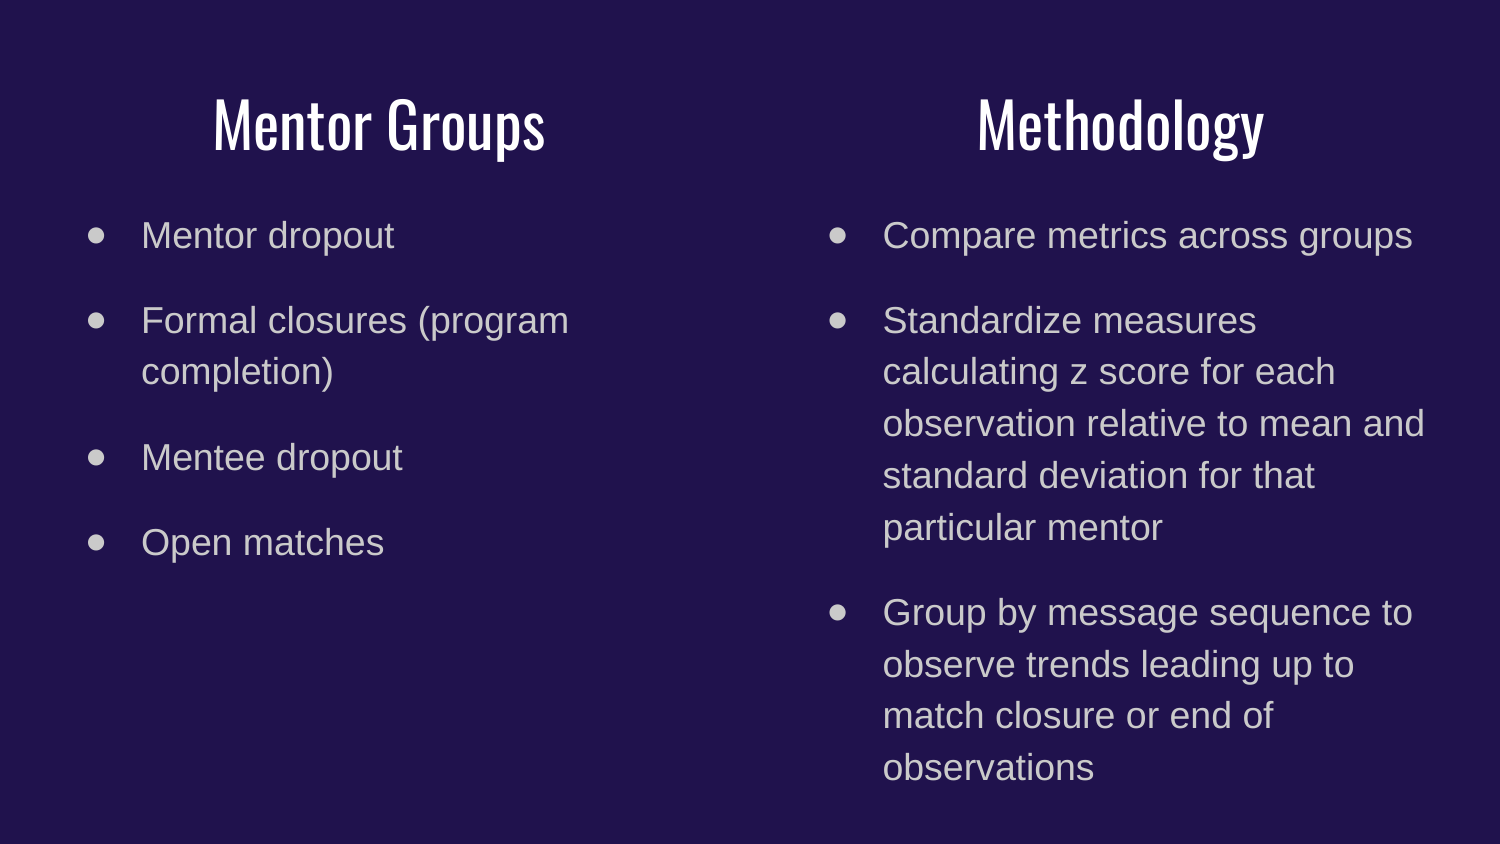

# Mentor Groups
Methodology
Mentor dropout
Formal closures (program completion)
Mentee dropout
Open matches
Compare metrics across groups
Standardize measures calculating z score for each observation relative to mean and standard deviation for that particular mentor
Group by message sequence to observe trends leading up to match closure or end of observations